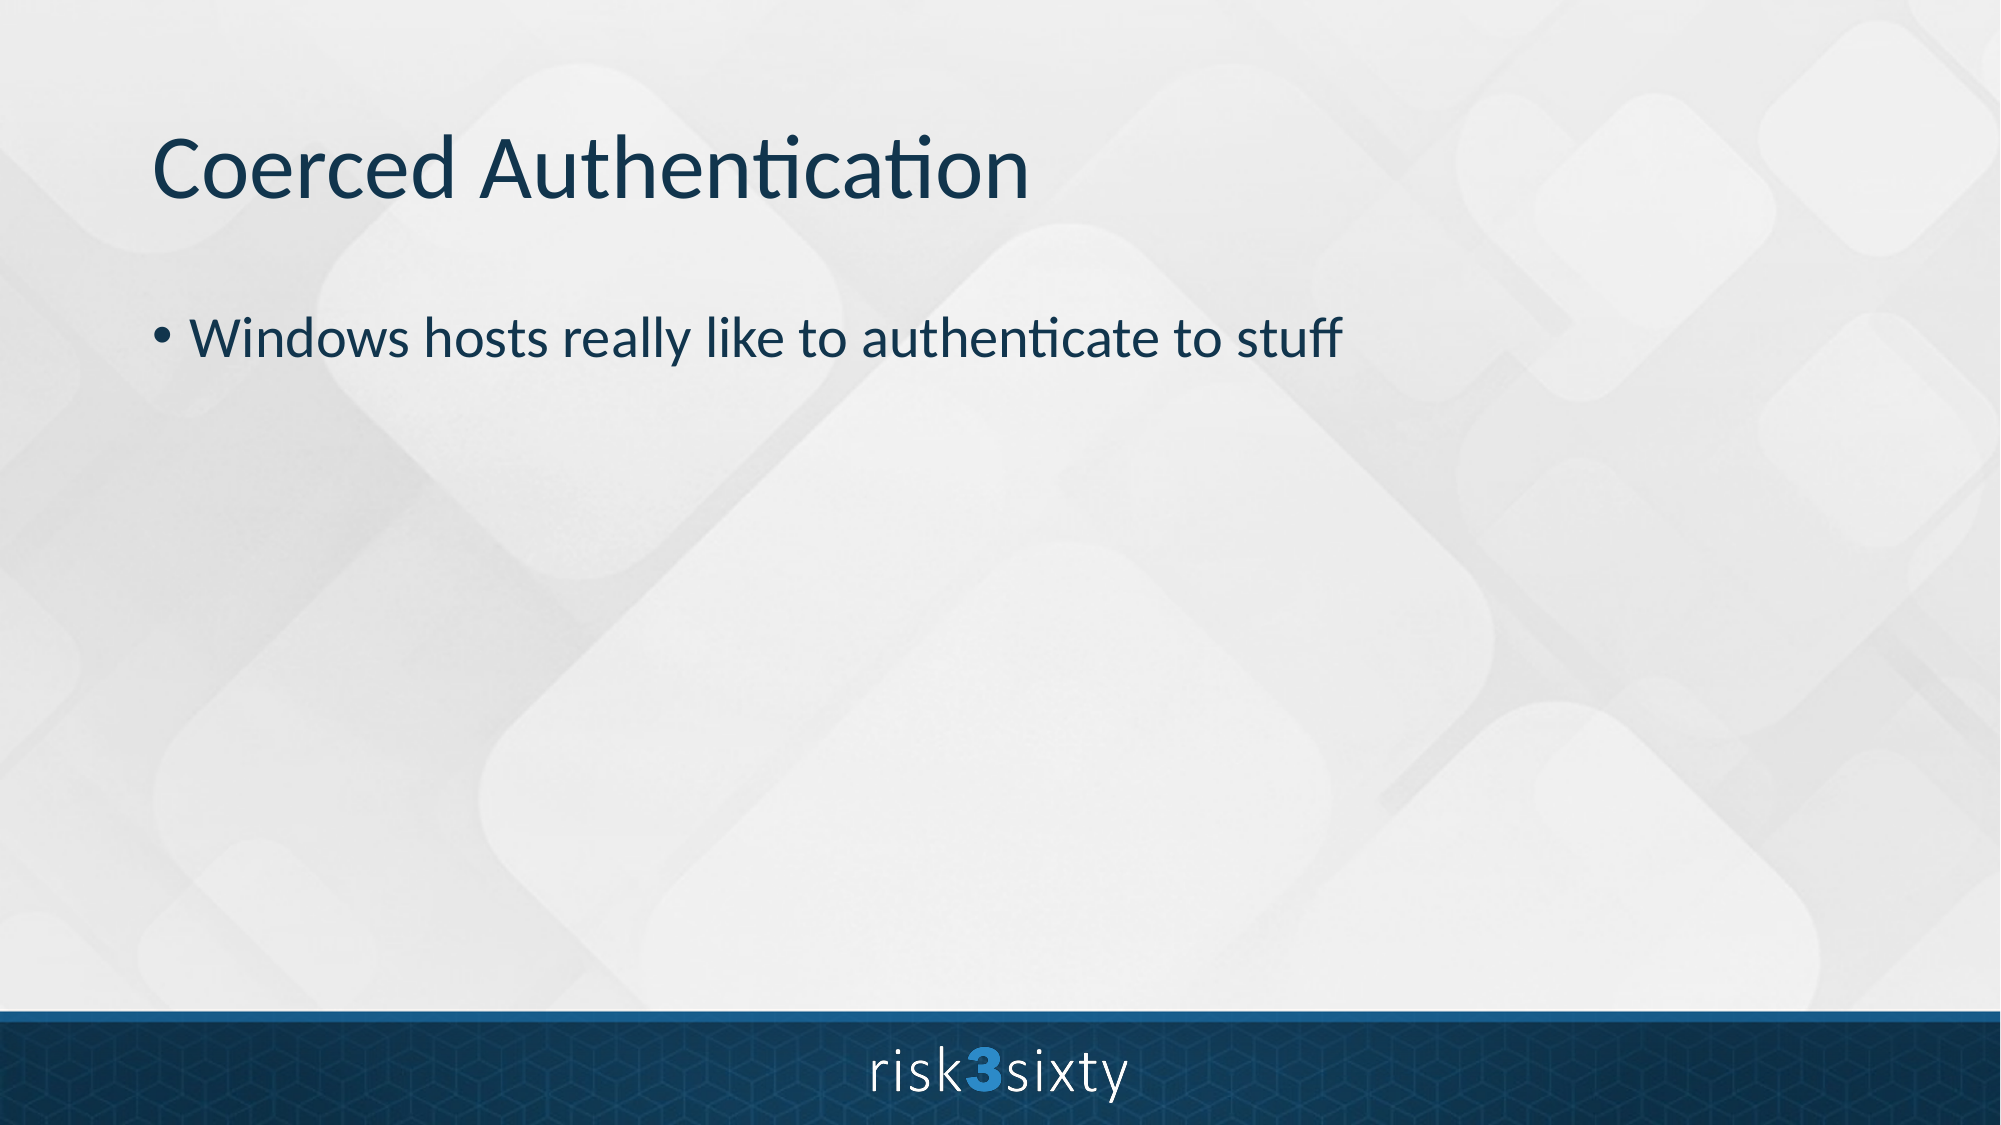

# Coerced Authentication
Windows hosts really like to authenticate to stuff